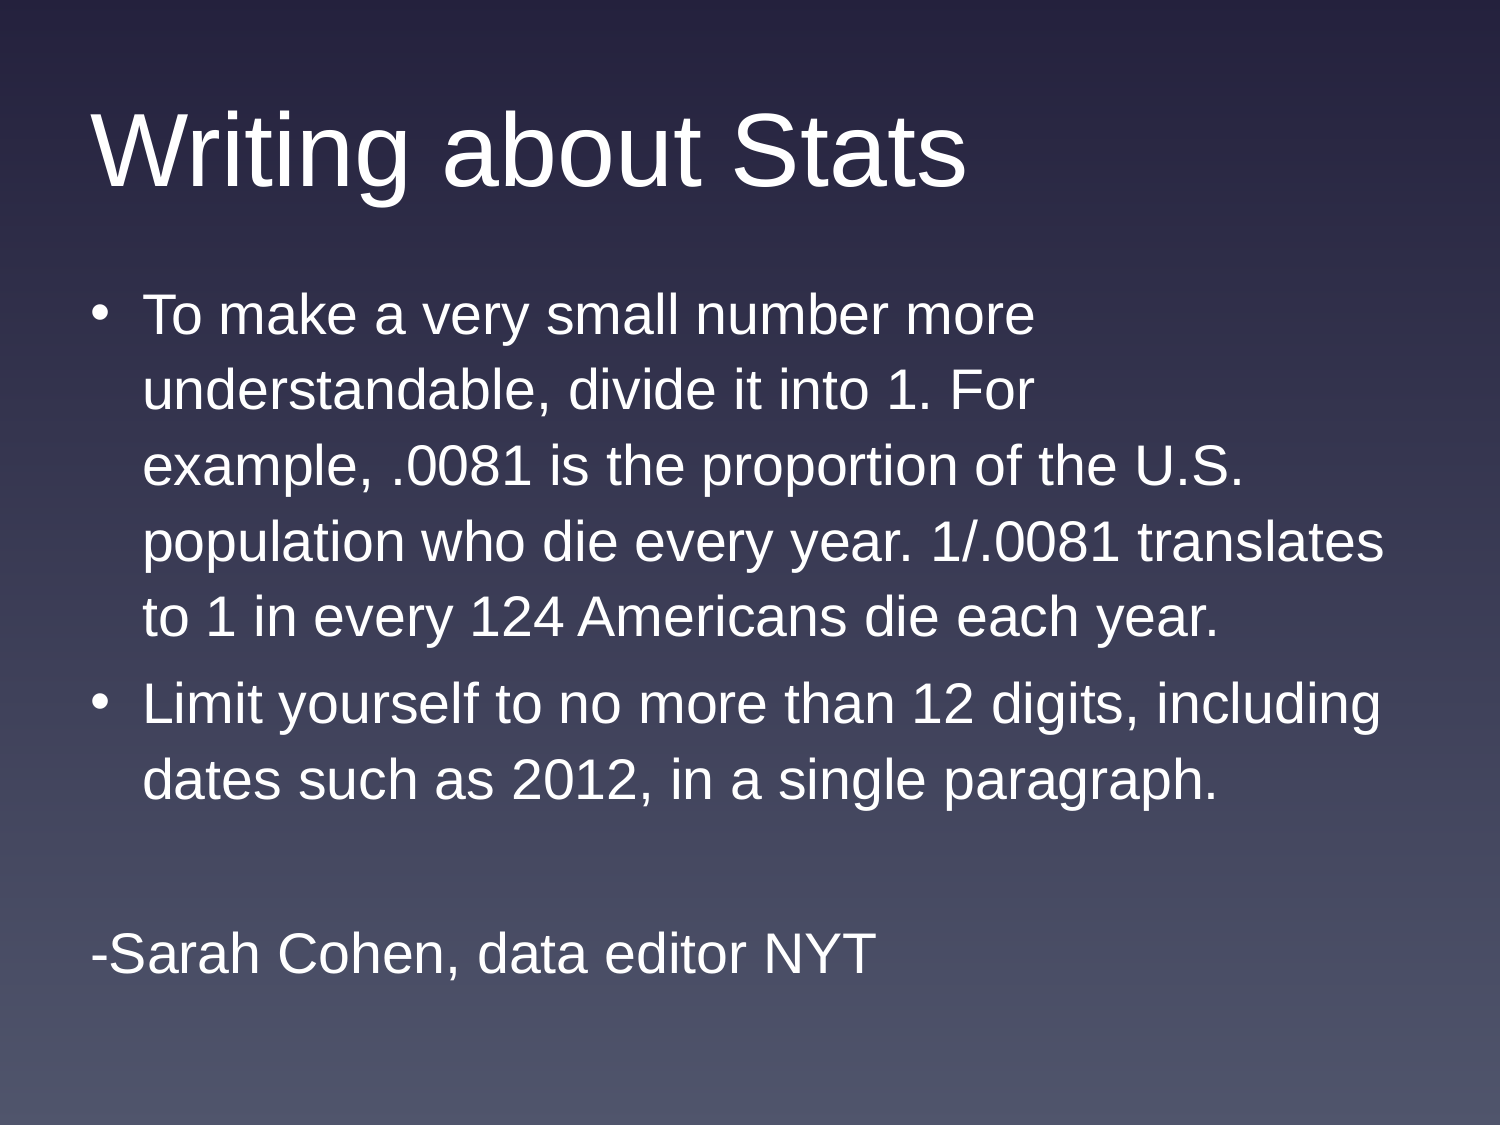

# Writing about Stats
To make a very small number more understandable, divide it into 1. For           example, .0081 is the proportion of the U.S. population who die every year. 1/.0081 translates to 1 in every 124 Americans die each year.
Limit yourself to no more than 12 digits, including dates such as 2012, in a single paragraph.

-Sarah Cohen, data editor NYT